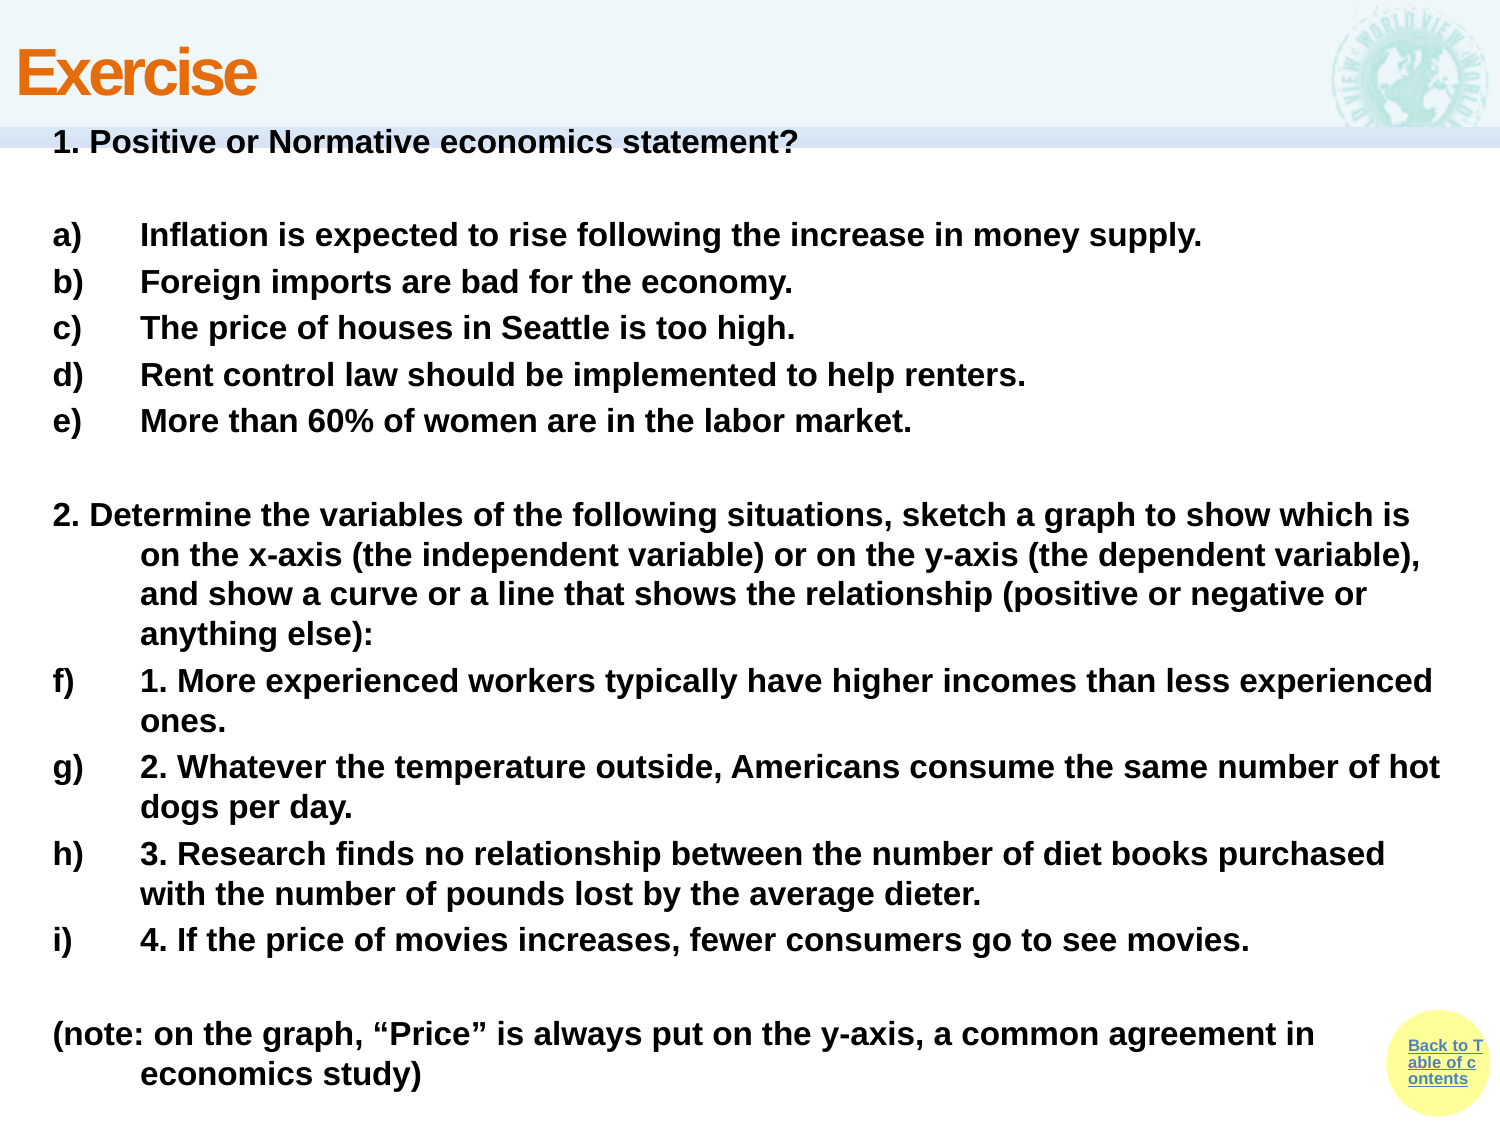

# Exercise
1. Positive or Normative economics statement?

Inflation is expected to rise following the increase in money supply.
Foreign imports are bad for the economy.
The price of houses in Seattle is too high.
Rent control law should be implemented to help renters.
More than 60% of women are in the labor market.

2. Determine the variables of the following situations, sketch a graph to show which is on the x-axis (the independent variable) or on the y-axis (the dependent variable), and show a curve or a line that shows the relationship (positive or negative or anything else):
1. More experienced workers typically have higher incomes than less experienced ones.
2. Whatever the temperature outside, Americans consume the same number of hot dogs per day.
3. Research finds no relationship between the number of diet books purchased with the number of pounds lost by the average dieter.
4. If the price of movies increases, fewer consumers go to see movies.

(note: on the graph, “Price” is always put on the y-axis, a common agreement in economics study)